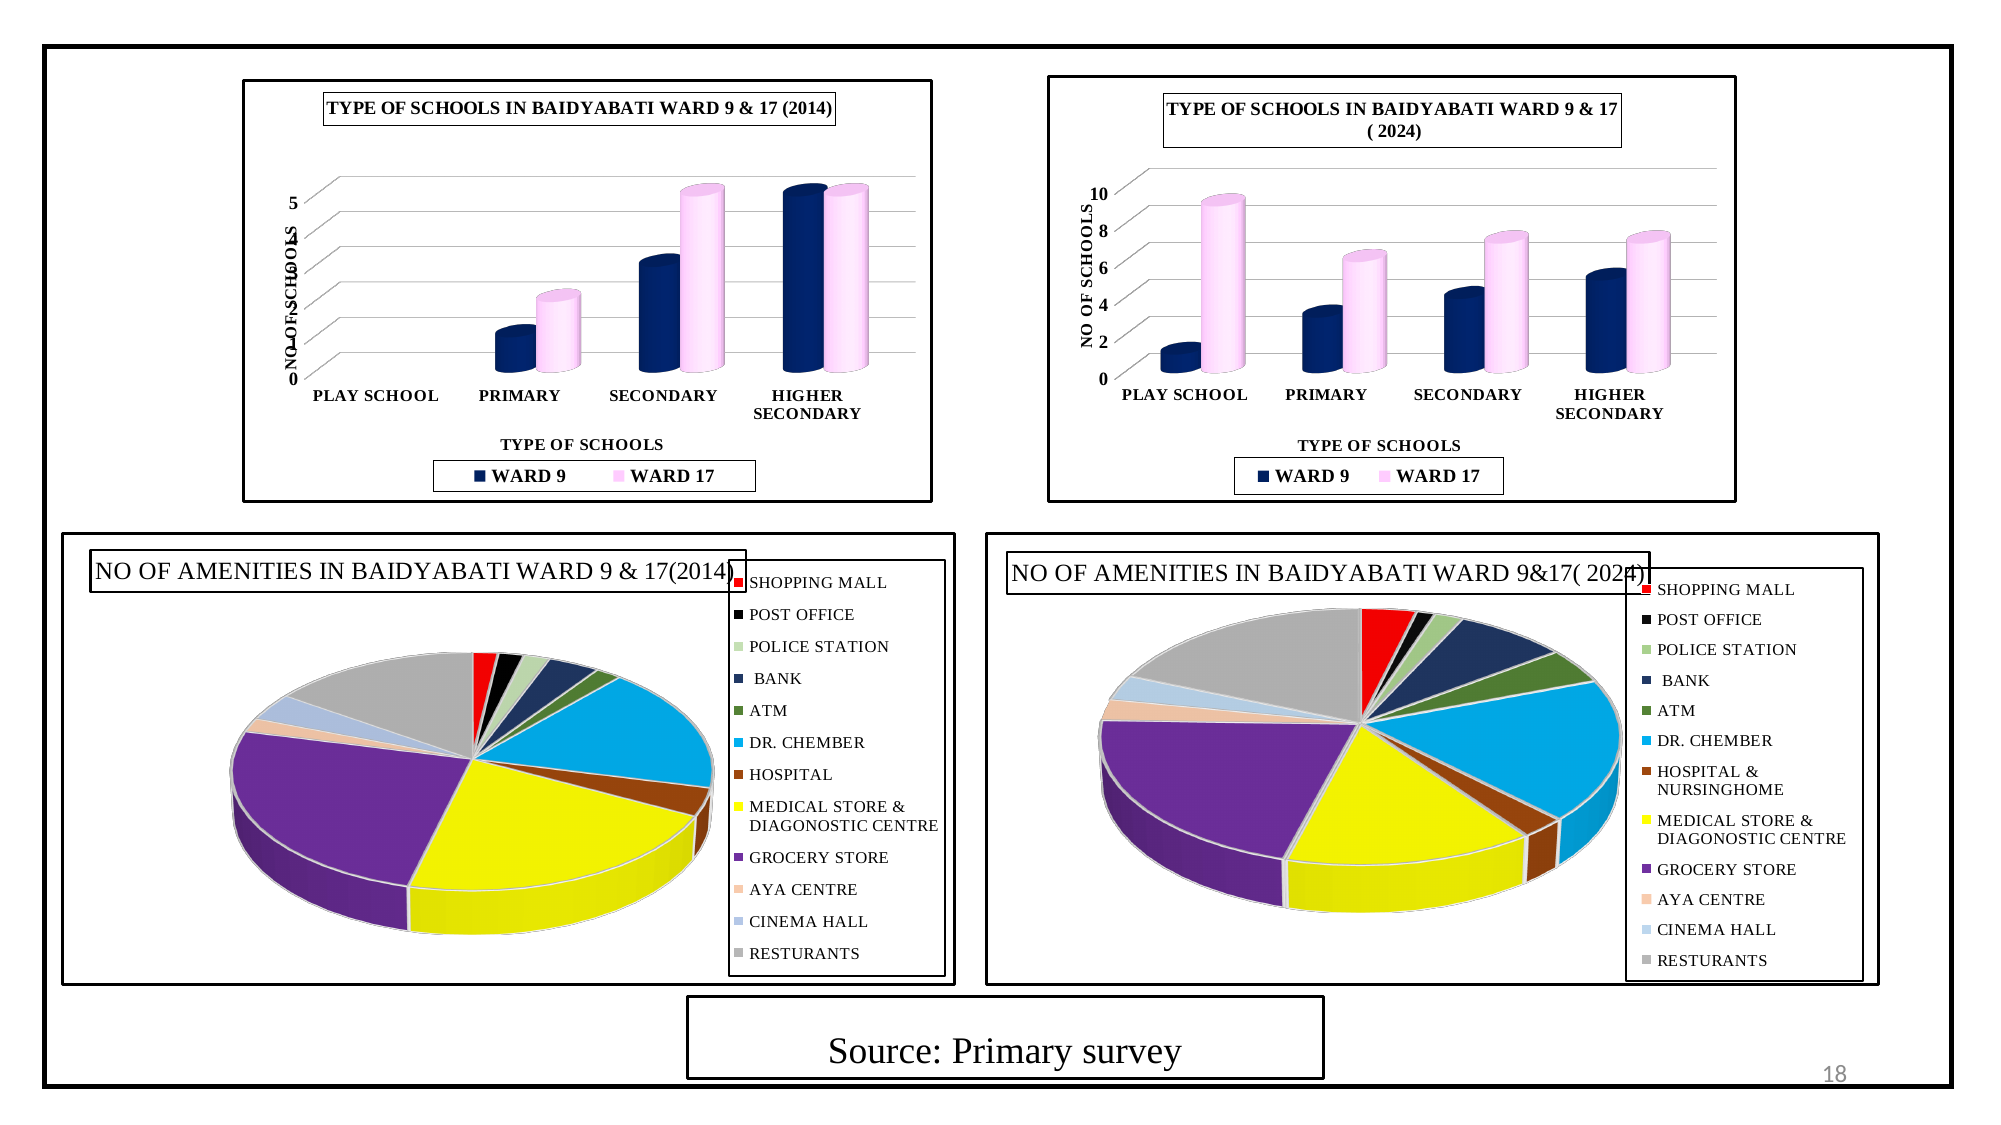

[unsupported chart]

[unsupported chart]

[unsupported chart]

[unsupported chart]

Source: Primary survey
18